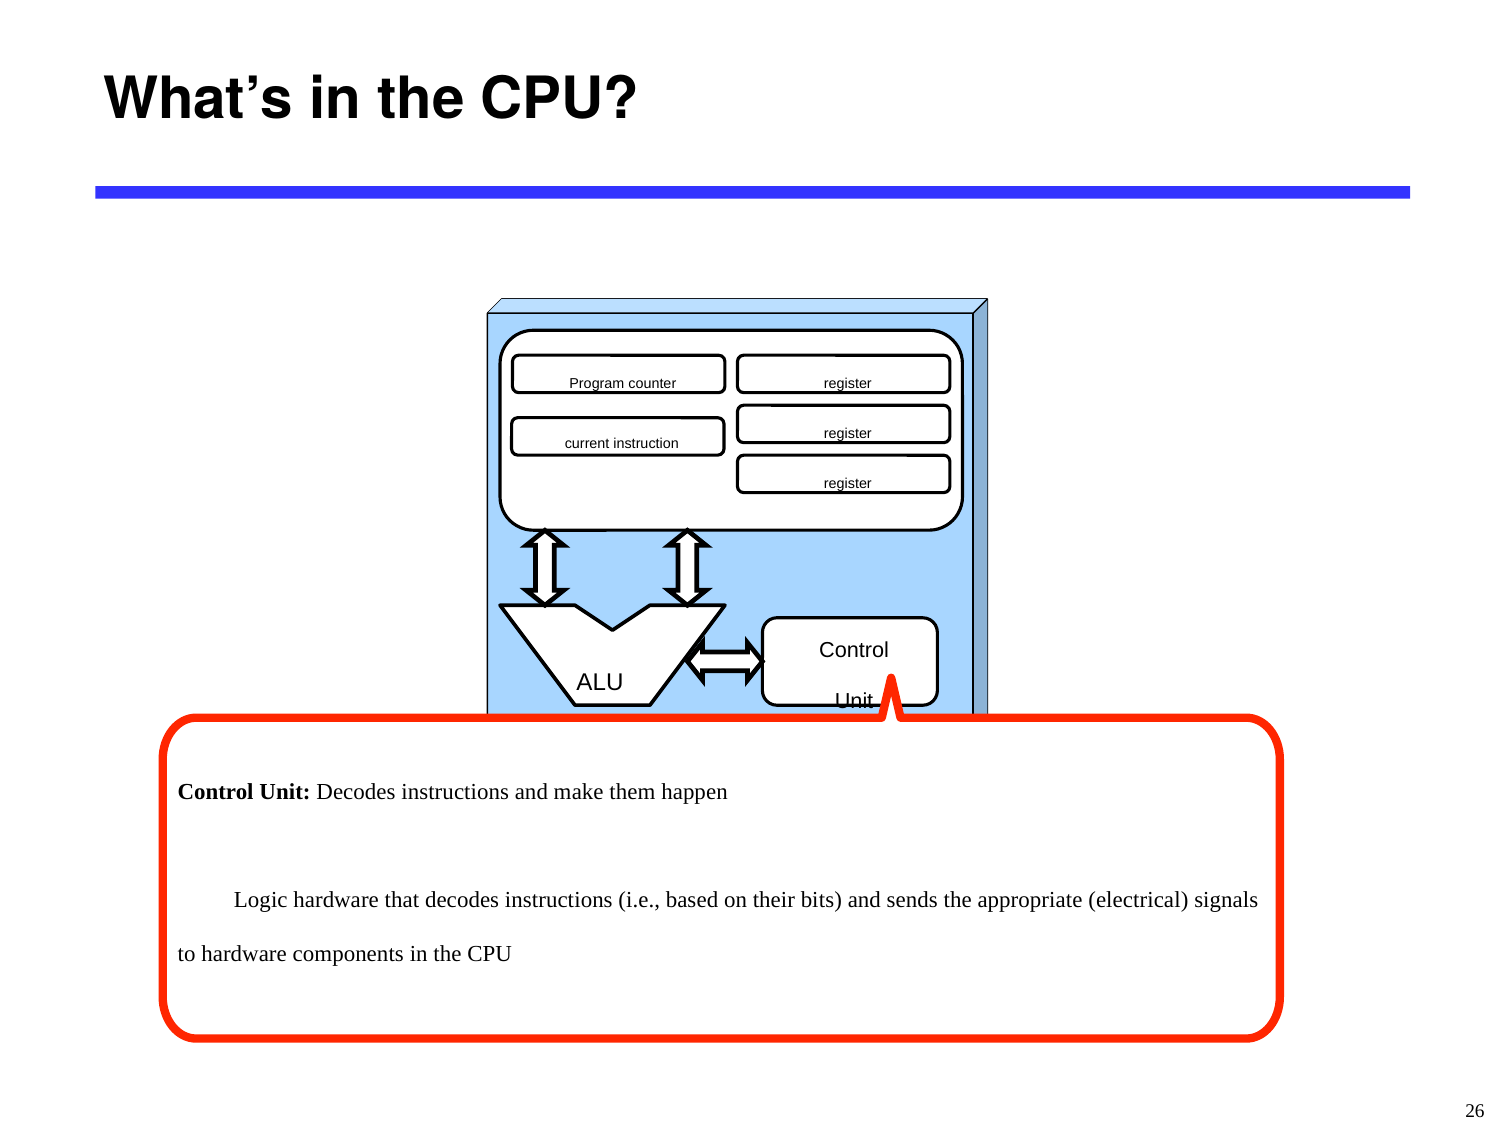

# What’s in the CPU?

Program counter

register

register

current instruction

register

ALU
Control
Unit

Control Unit: Decodes instructions and make them happen

Logic hardware that decodes instructions (i.e., based on their bits) and sends the appropriate (electrical) signals to hardware components in the CPU
26